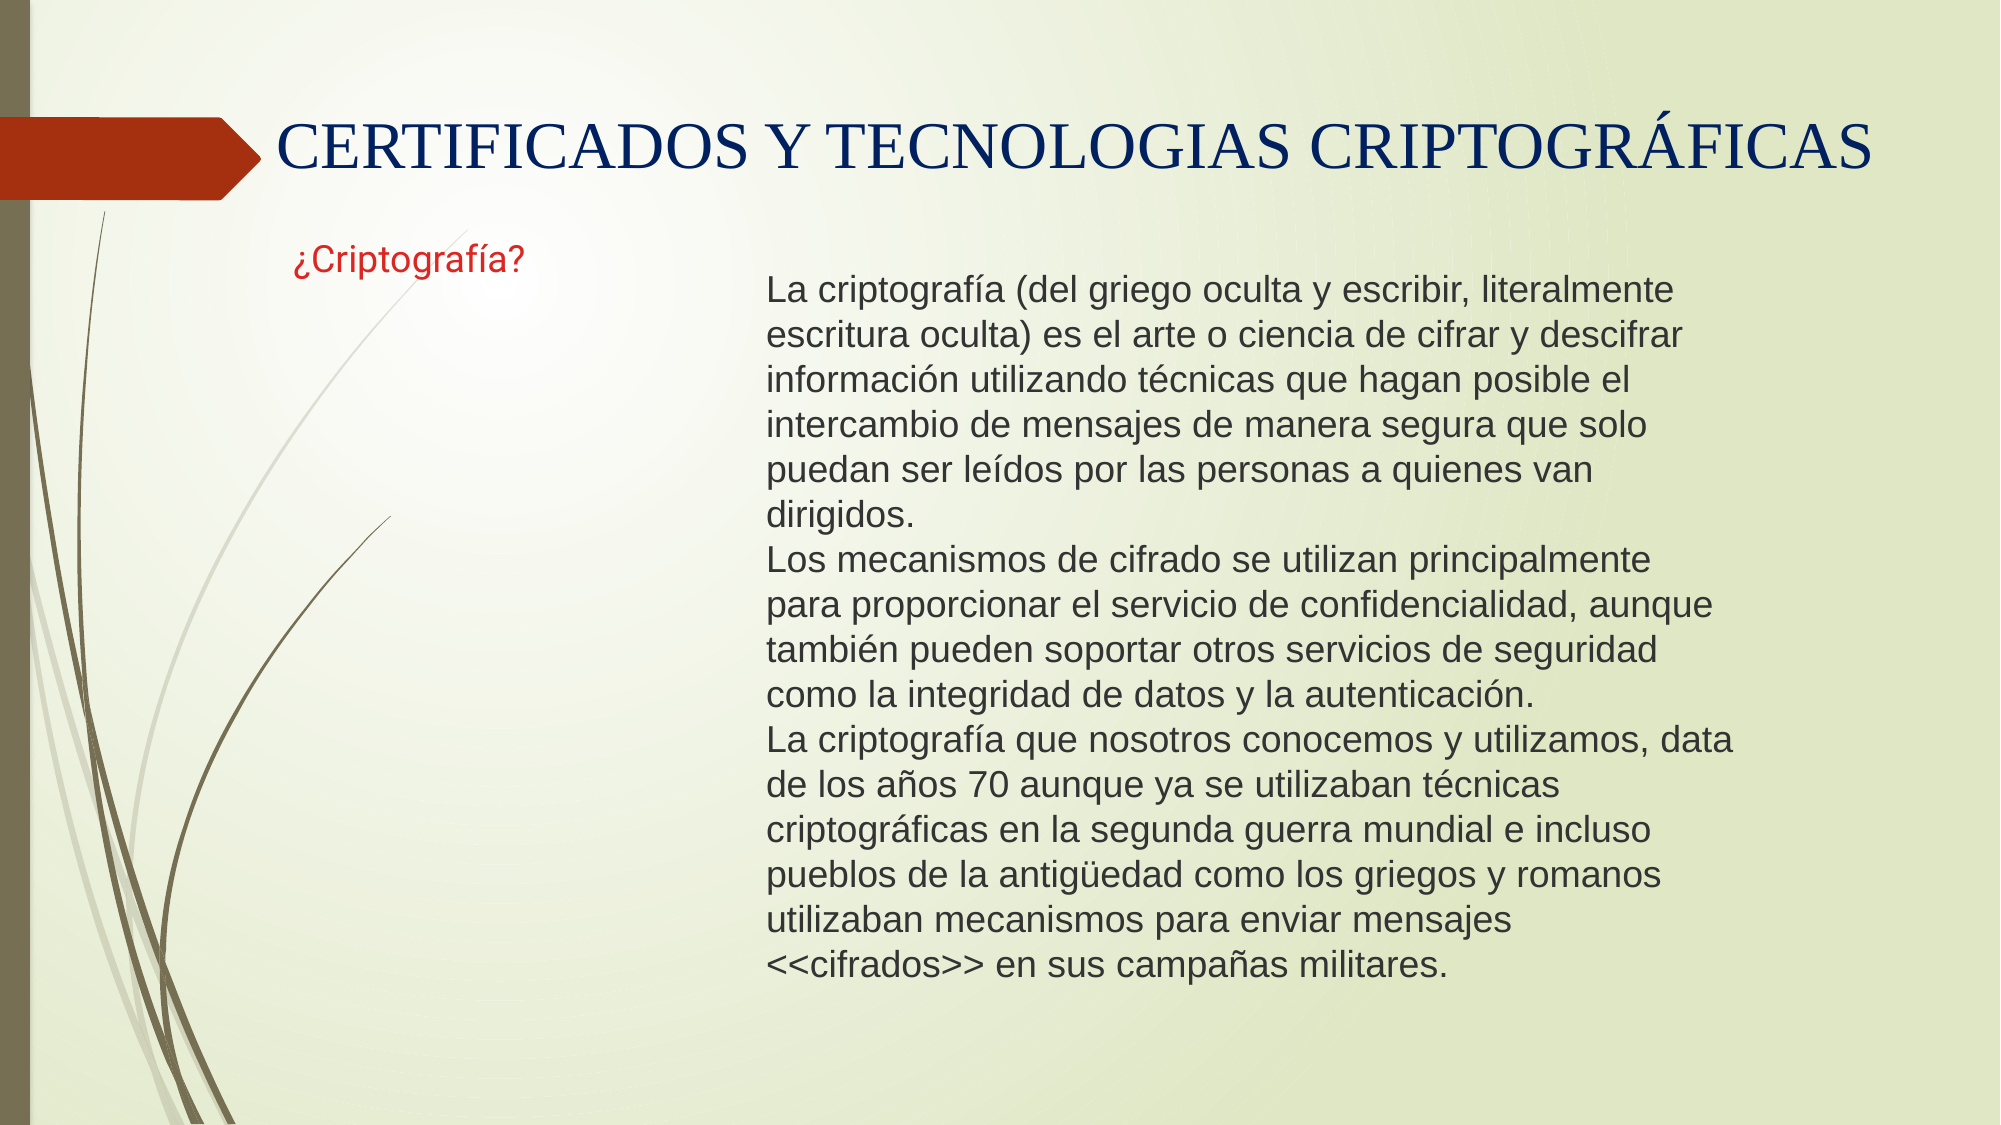

# CERTIFICADOS Y TECNOLOGIAS CRIPTOGRÁFICAS
¿Criptografía?
La criptografía (del griego oculta y escribir, literalmente escritura oculta) es el arte o ciencia de cifrar y descifrar información utilizando técnicas que hagan posible el intercambio de mensajes de manera segura que solo puedan ser leídos por las personas a quienes van dirigidos.
Los mecanismos de cifrado se utilizan principalmente para proporcionar el servicio de confidencialidad, aunque también pueden soportar otros servicios de seguridad como la integridad de datos y la autenticación.
La criptografía que nosotros conocemos y utilizamos, data de los años 70 aunque ya se utilizaban técnicas criptográficas en la segunda guerra mundial e incluso pueblos de la antigüedad como los griegos y romanos utilizaban mecanismos para enviar mensajes <<cifrados>> en sus campañas militares.